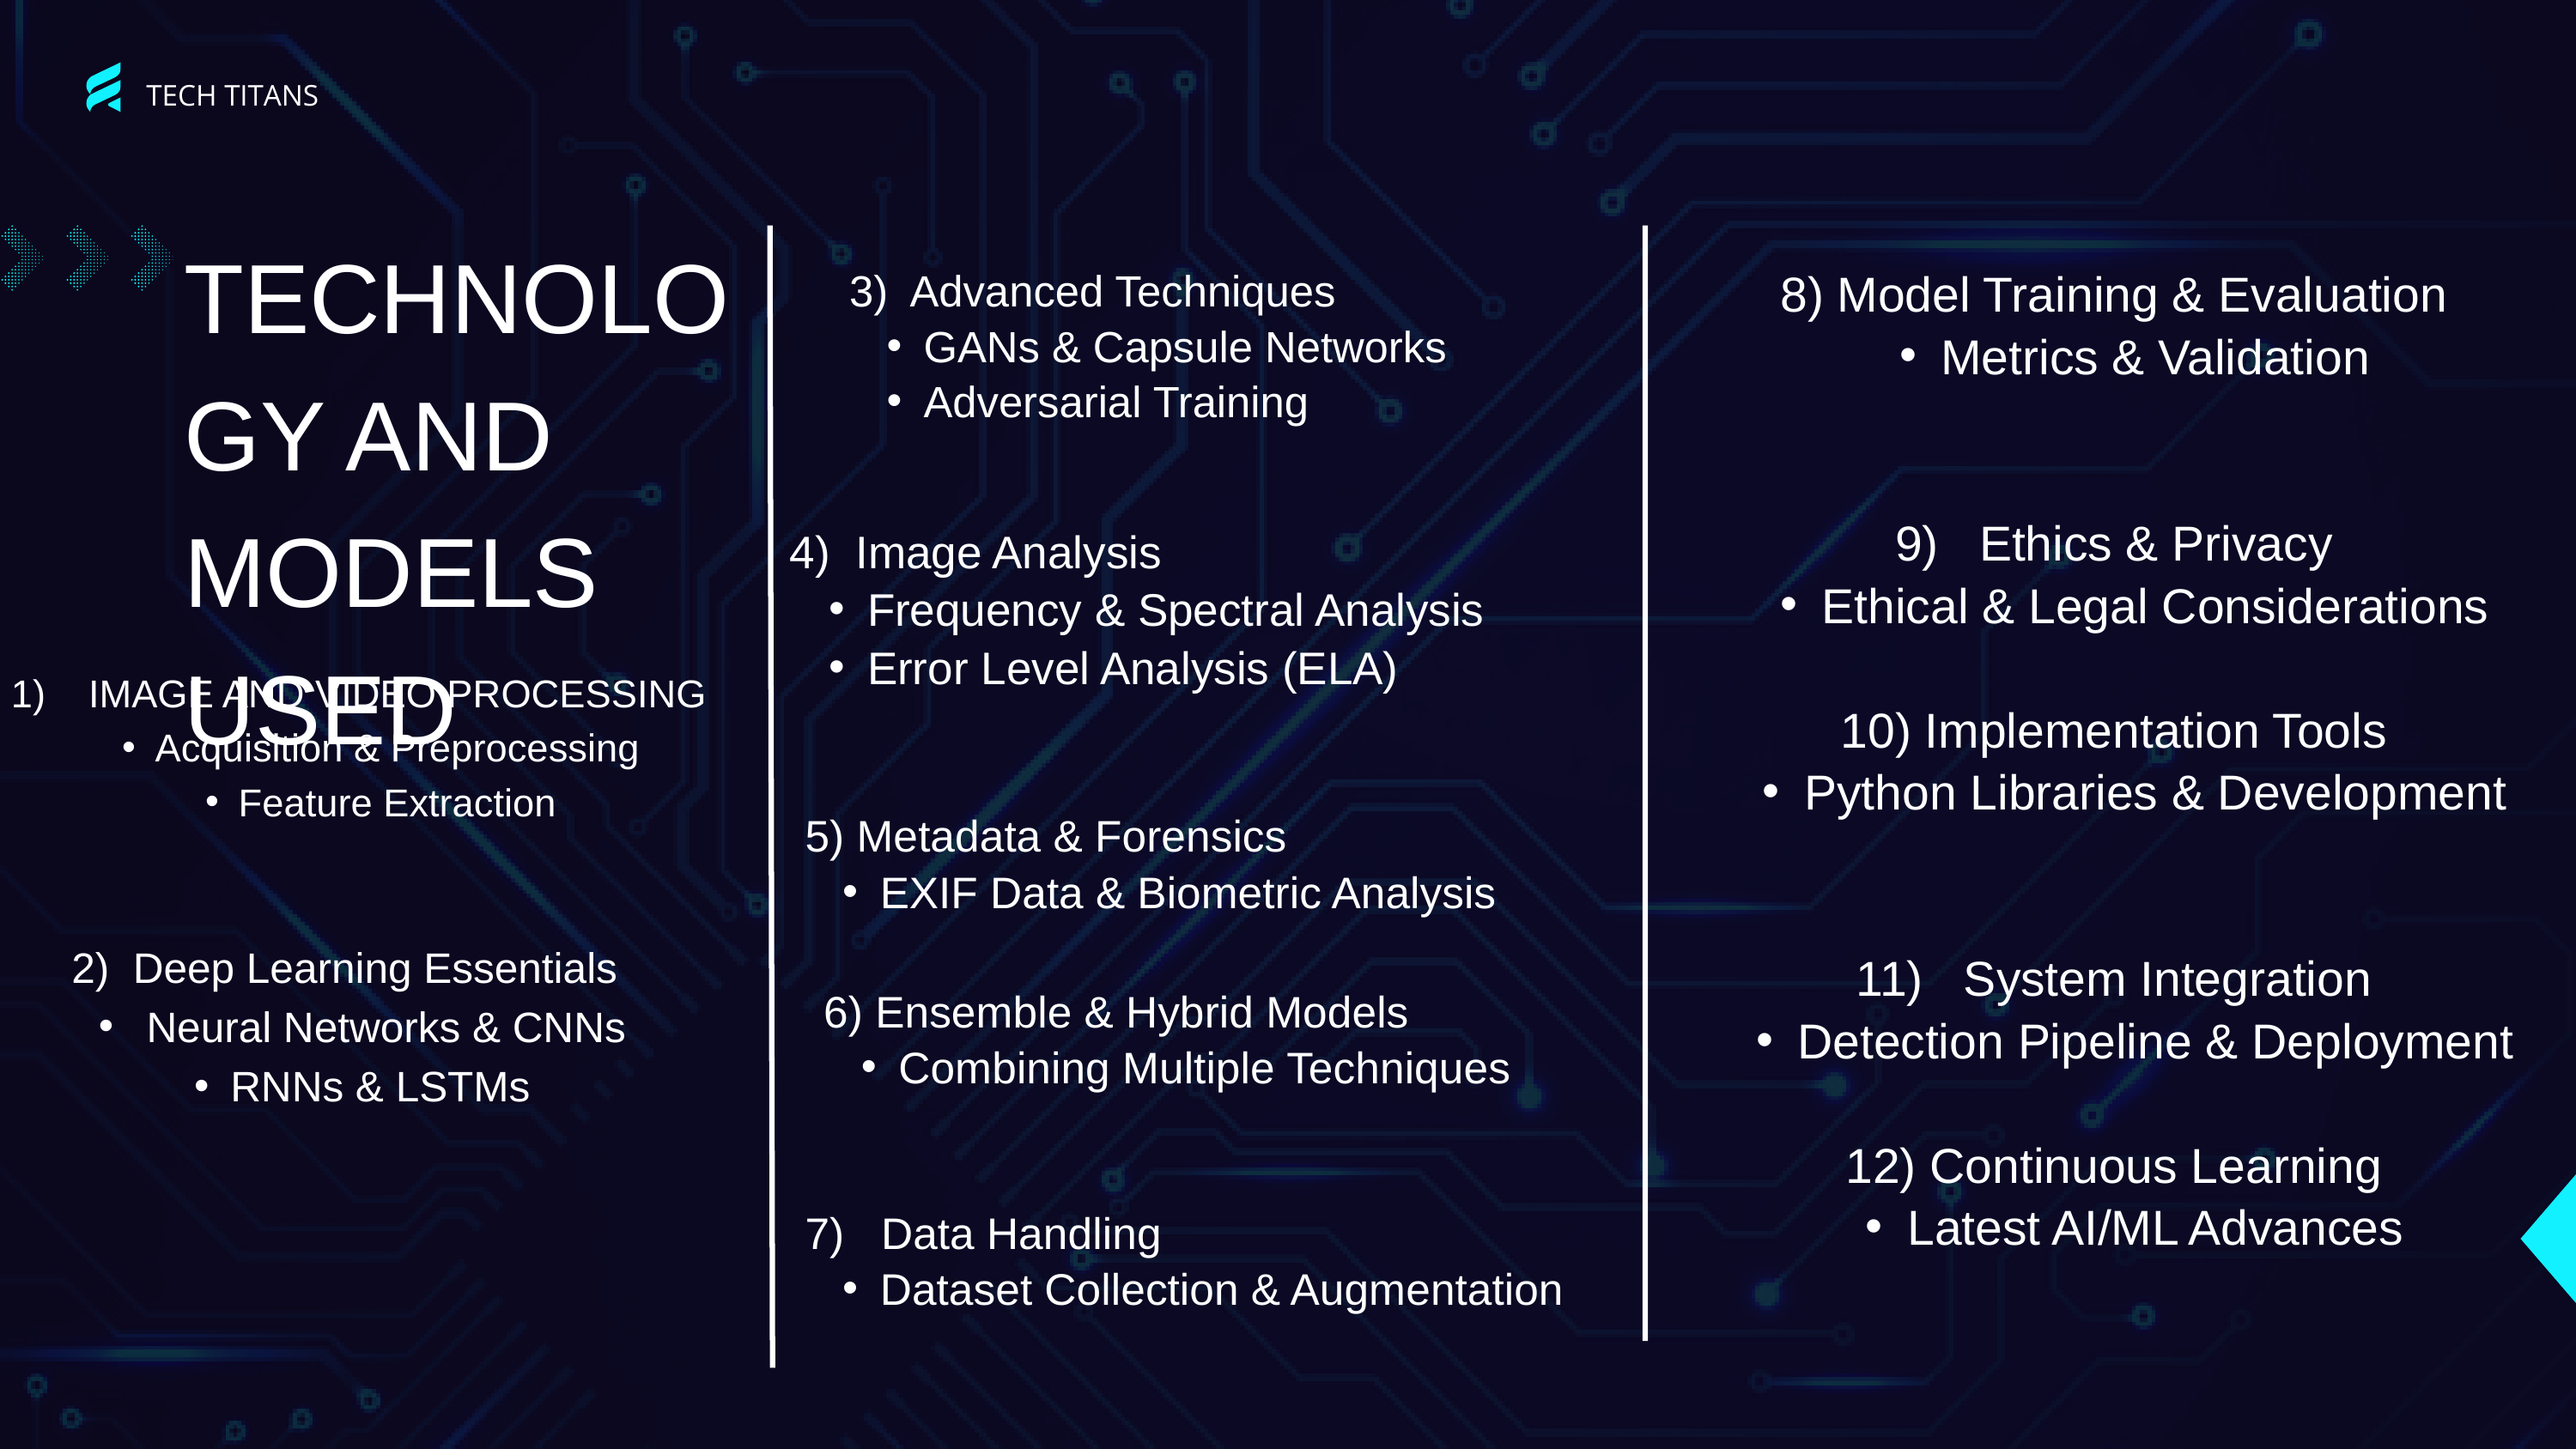

TECH TITANS

TECHNOLOGY AND MODELS USED

8) Model Training & Evaluation
Metrics & Validation

9)   Ethics & Privacy
Ethical & Legal Considerations

10) Implementation Tools
Python Libraries & Development

11)   System Integration
Detection Pipeline & Deployment

12) Continuous Learning
Latest AI/ML Advances

3)  Advanced Techniques
GANs & Capsule Networks
Adversarial Training

4)  Image Analysis
Frequency & Spectral Analysis
Error Level Analysis (ELA)

5) Metadata & Forensics
EXIF Data & Biometric Analysis

6) Ensemble & Hybrid Models
Combining Multiple Techniques

7)   Data Handling
Dataset Collection & Augmentation

1)    IMAGE AND VIDEO PROCESSING
Acquisition & Preprocessing
Feature Extraction

2)  Deep Learning Essentials
 Neural Networks & CNNs
RNNs & LSTMs